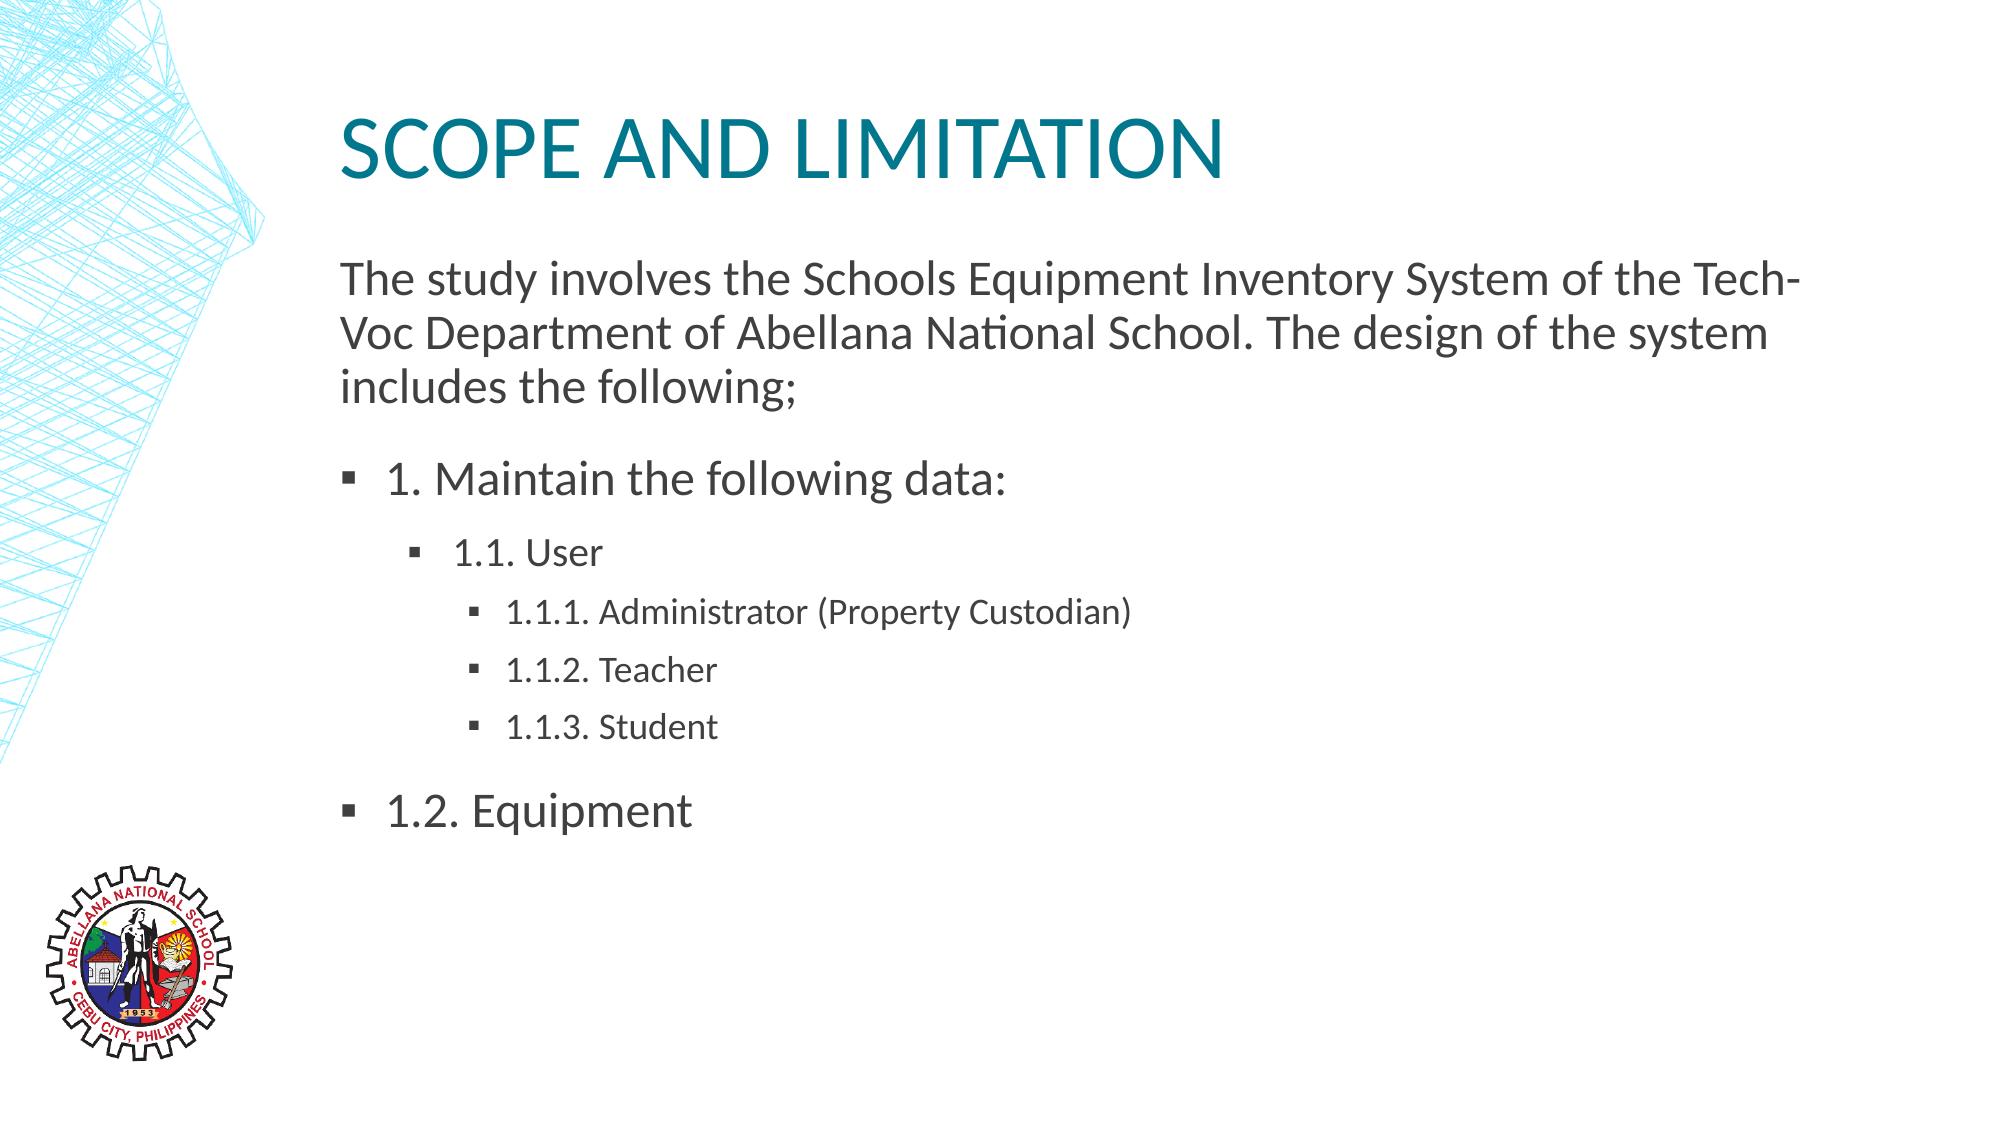

# Scope and Limitation
The study involves the Schools Equipment Inventory System of the Tech-Voc Department of Abellana National School. The design of the system includes the following;
1. Maintain the following data:
1.1. User
1.1.1. Administrator (Property Custodian)
1.1.2. Teacher
1.1.3. Student
1.2. Equipment